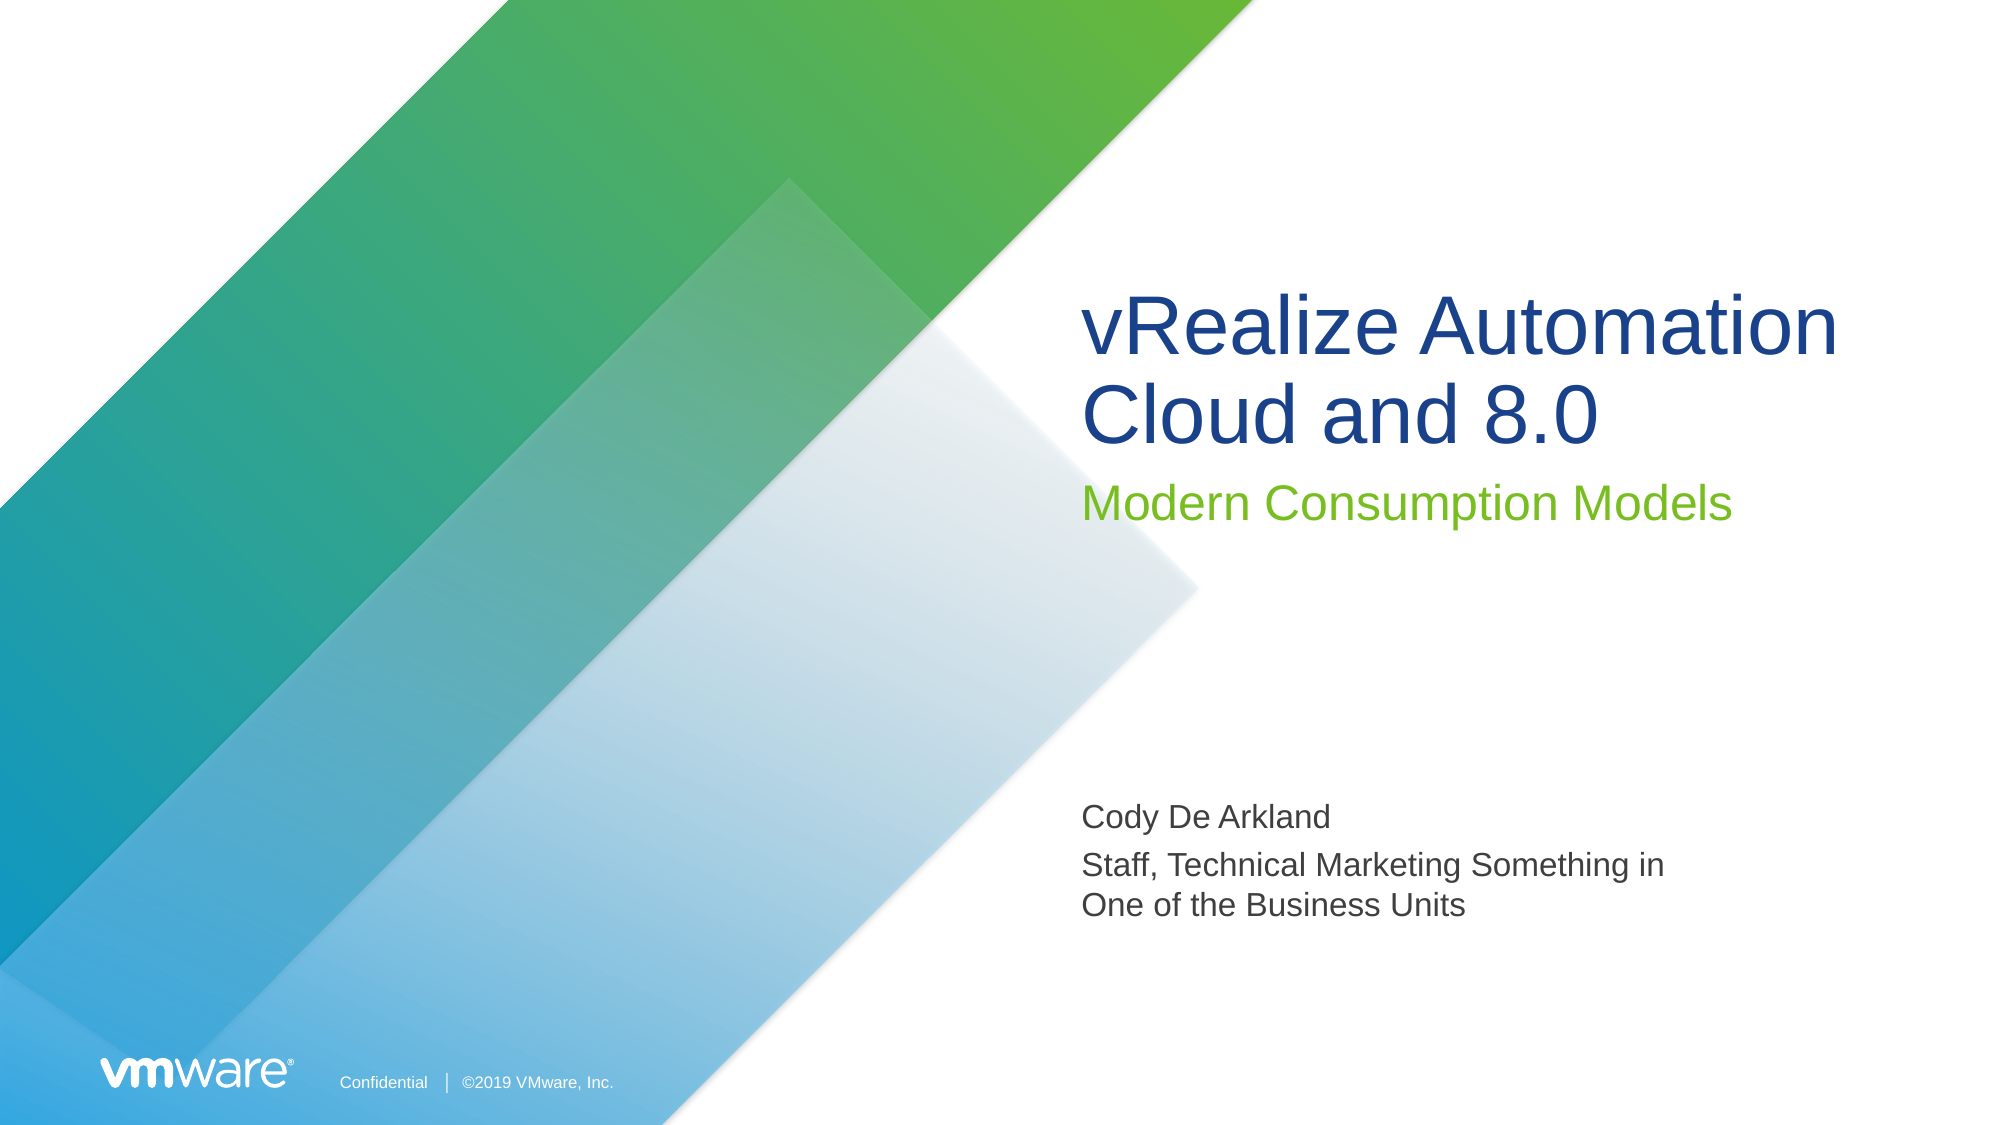

# vRealize Automation Cloud and 8.0
Modern Consumption Models
Cody De Arkland
Staff, Technical Marketing Something in One of the Business Units